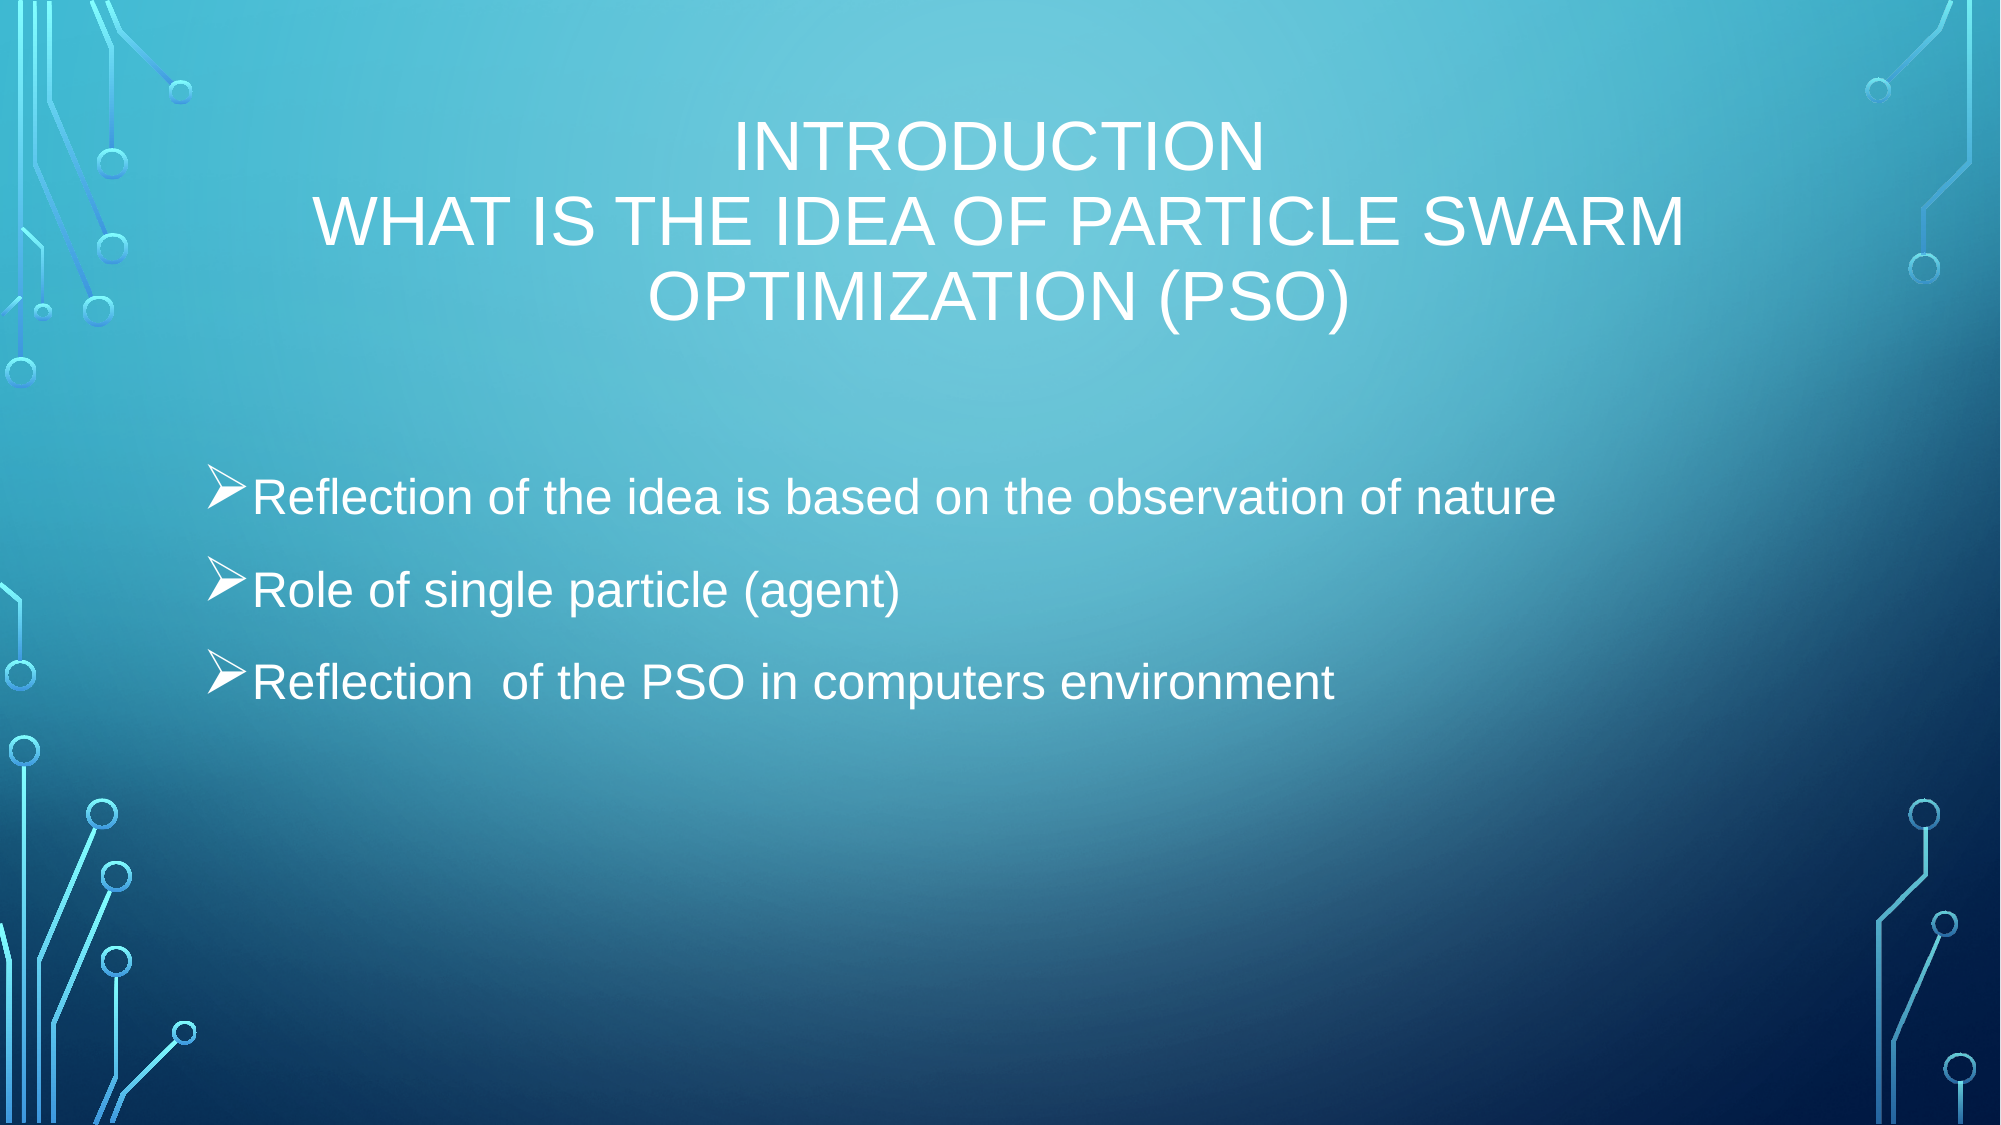

# Introduction What is the Idea of Particle Swarm Optimization (PSO)
Reflection of the idea is based on the observation of nature
Role of single particle (agent)
Reflection  of the PSO in computers environment